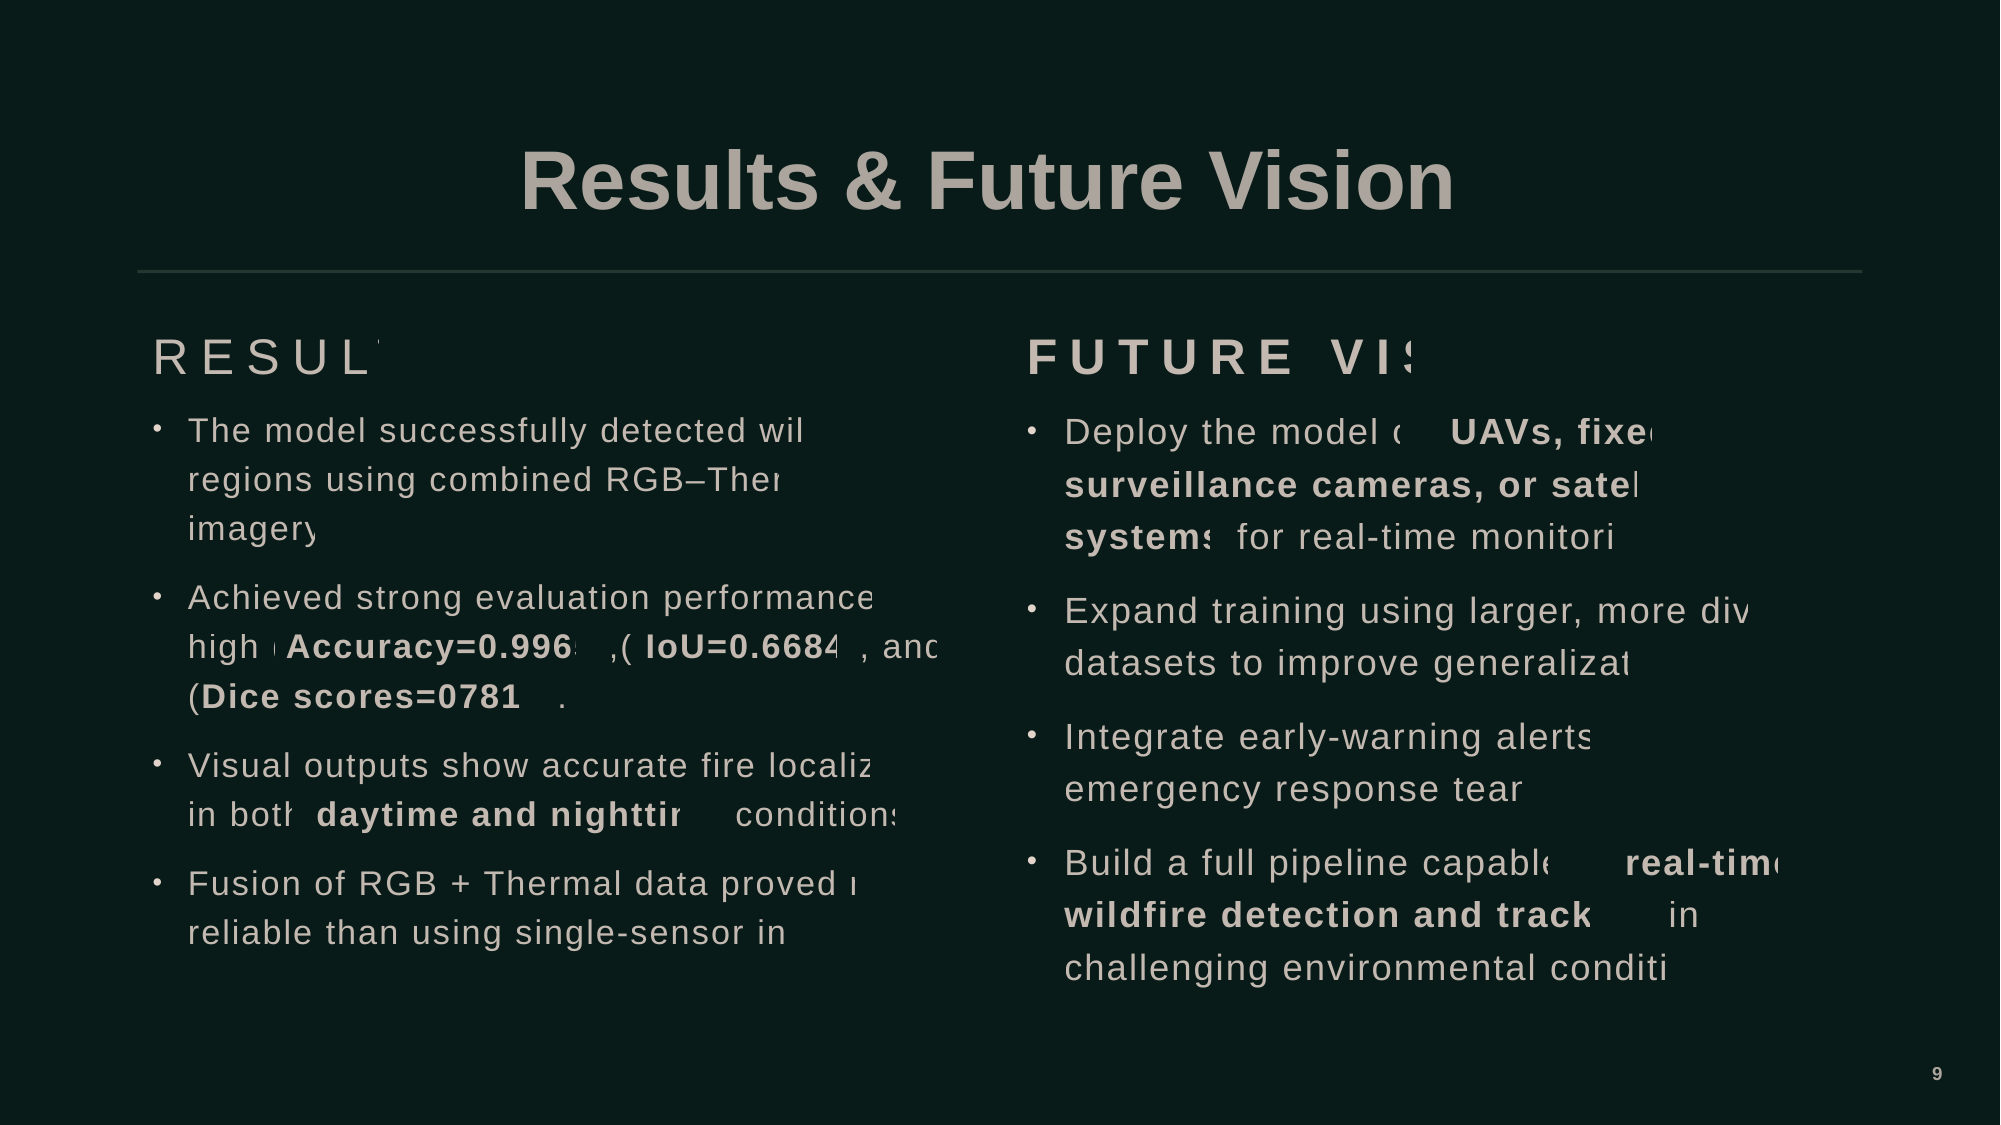

# Results & Future Vision
Future Vision
Results
The model successfully detected wildfire regions using combined RGB–Thermal imagery.
Achieved strong evaluation performance with high (Accuracy=0.9965),( IoU=0.6684), and (Dice scores=07815).
Visual outputs show accurate fire localization in both daytime and nighttime conditions.
Fusion of RGB + Thermal data proved more reliable than using single-sensor inputs.
Deploy the model on UAVs, fixed surveillance cameras, or satellite systems for real-time monitoring.
Expand training using larger, more diverse datasets to improve generalization.
Integrate early-warning alerts for emergency response teams.
Build a full pipeline capable of real-time wildfire detection and tracking in challenging environmental conditions.

9